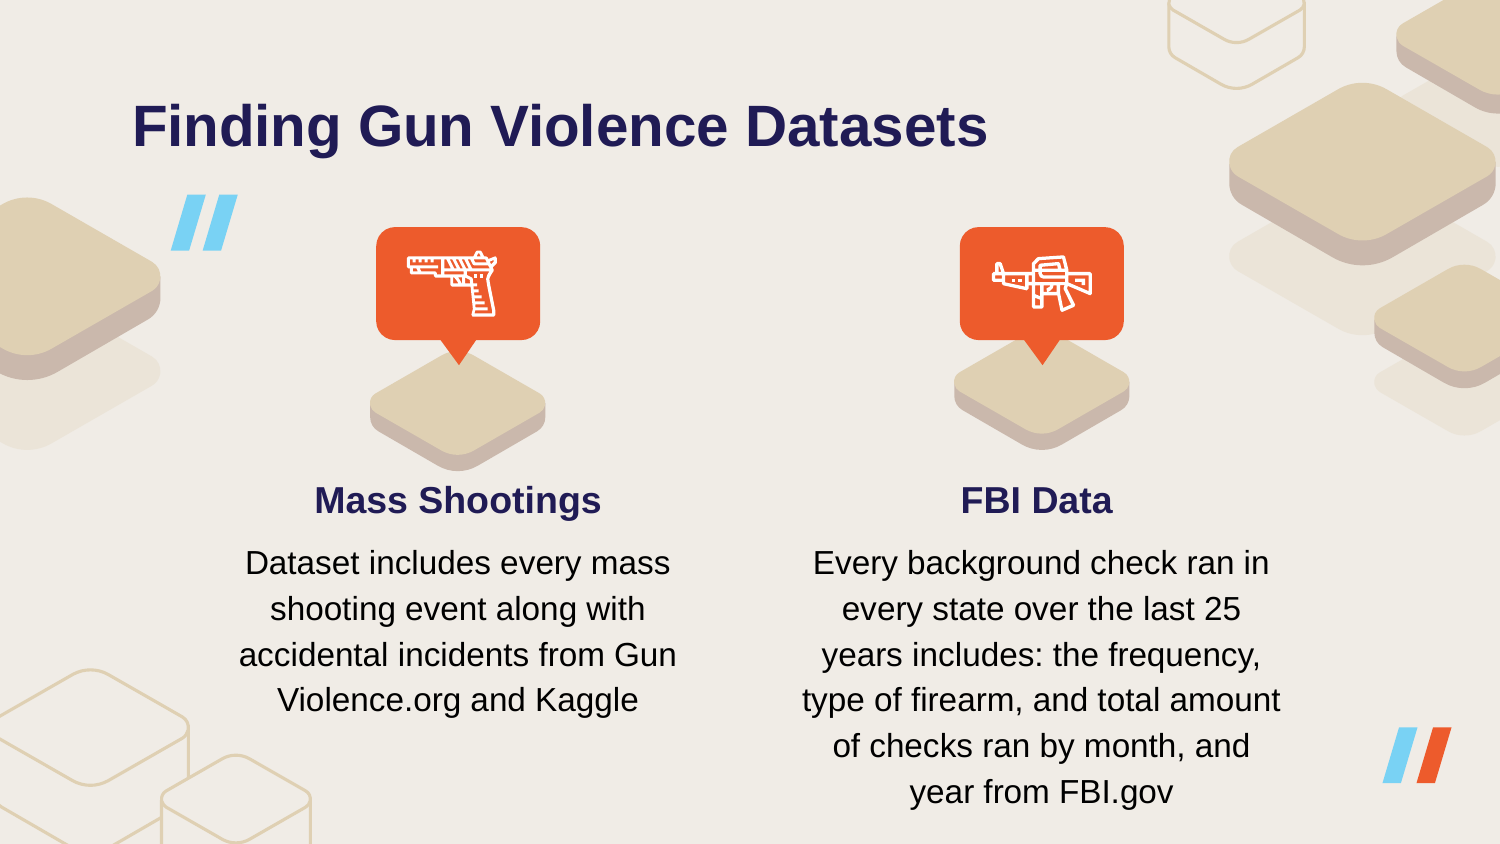

# Finding Gun Violence Datasets

Mass Shootings
FBI Data
Every background check ran in every state over the last 25 years includes: the frequency, type of firearm, and total amount of checks ran by month, and year from FBI.gov
Dataset includes every mass shooting event along with accidental incidents from Gun Violence.org and Kaggle